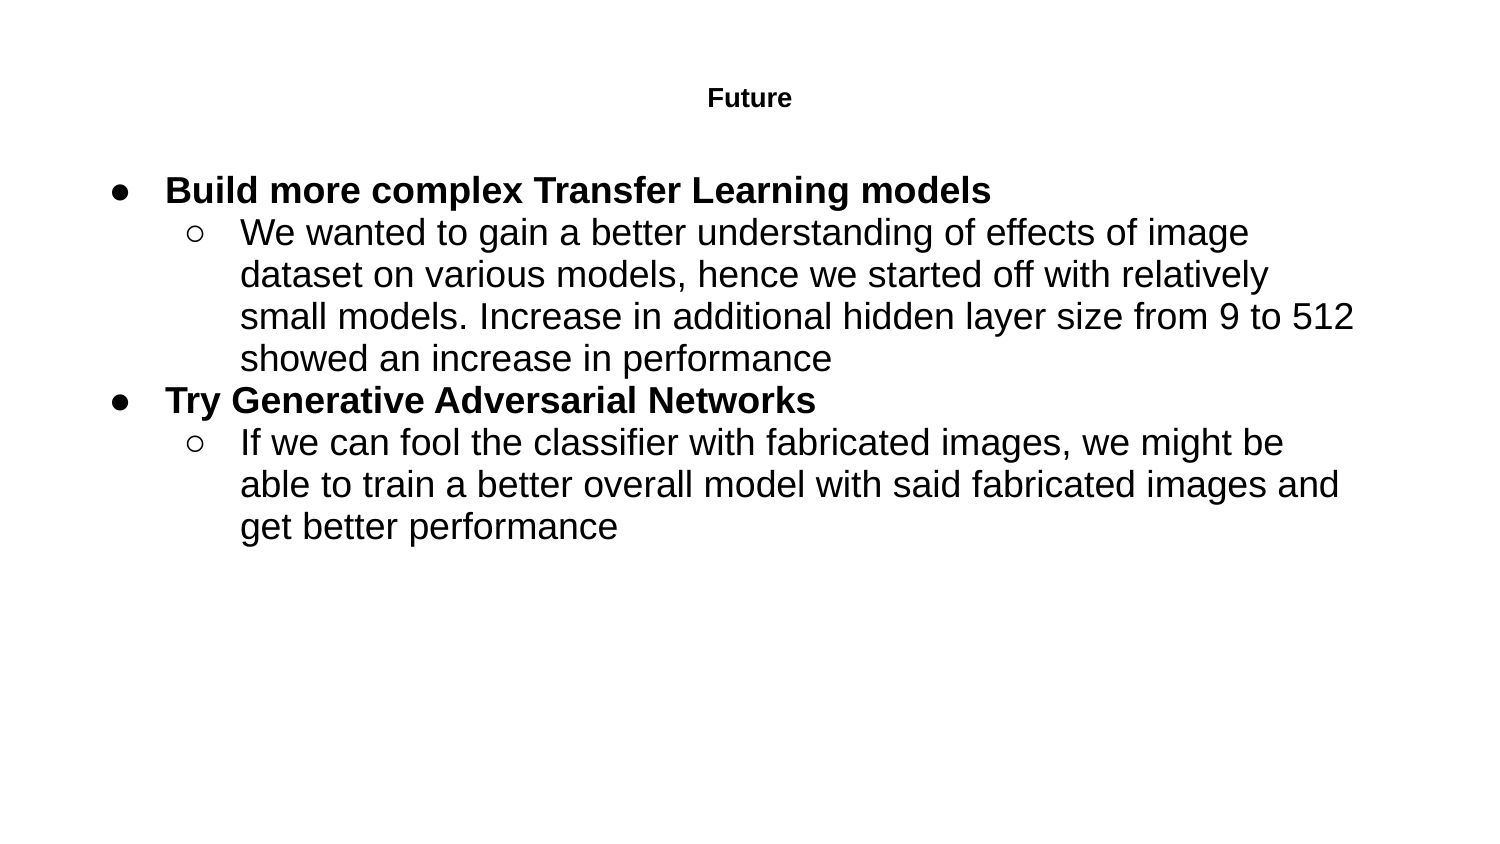

Future
# Build more complex Transfer Learning models
We wanted to gain a better understanding of effects of image dataset on various models, hence we started off with relatively small models. Increase in additional hidden layer size from 9 to 512 showed an increase in performance
Try Generative Adversarial Networks
If we can fool the classifier with fabricated images, we might be able to train a better overall model with said fabricated images and get better performance